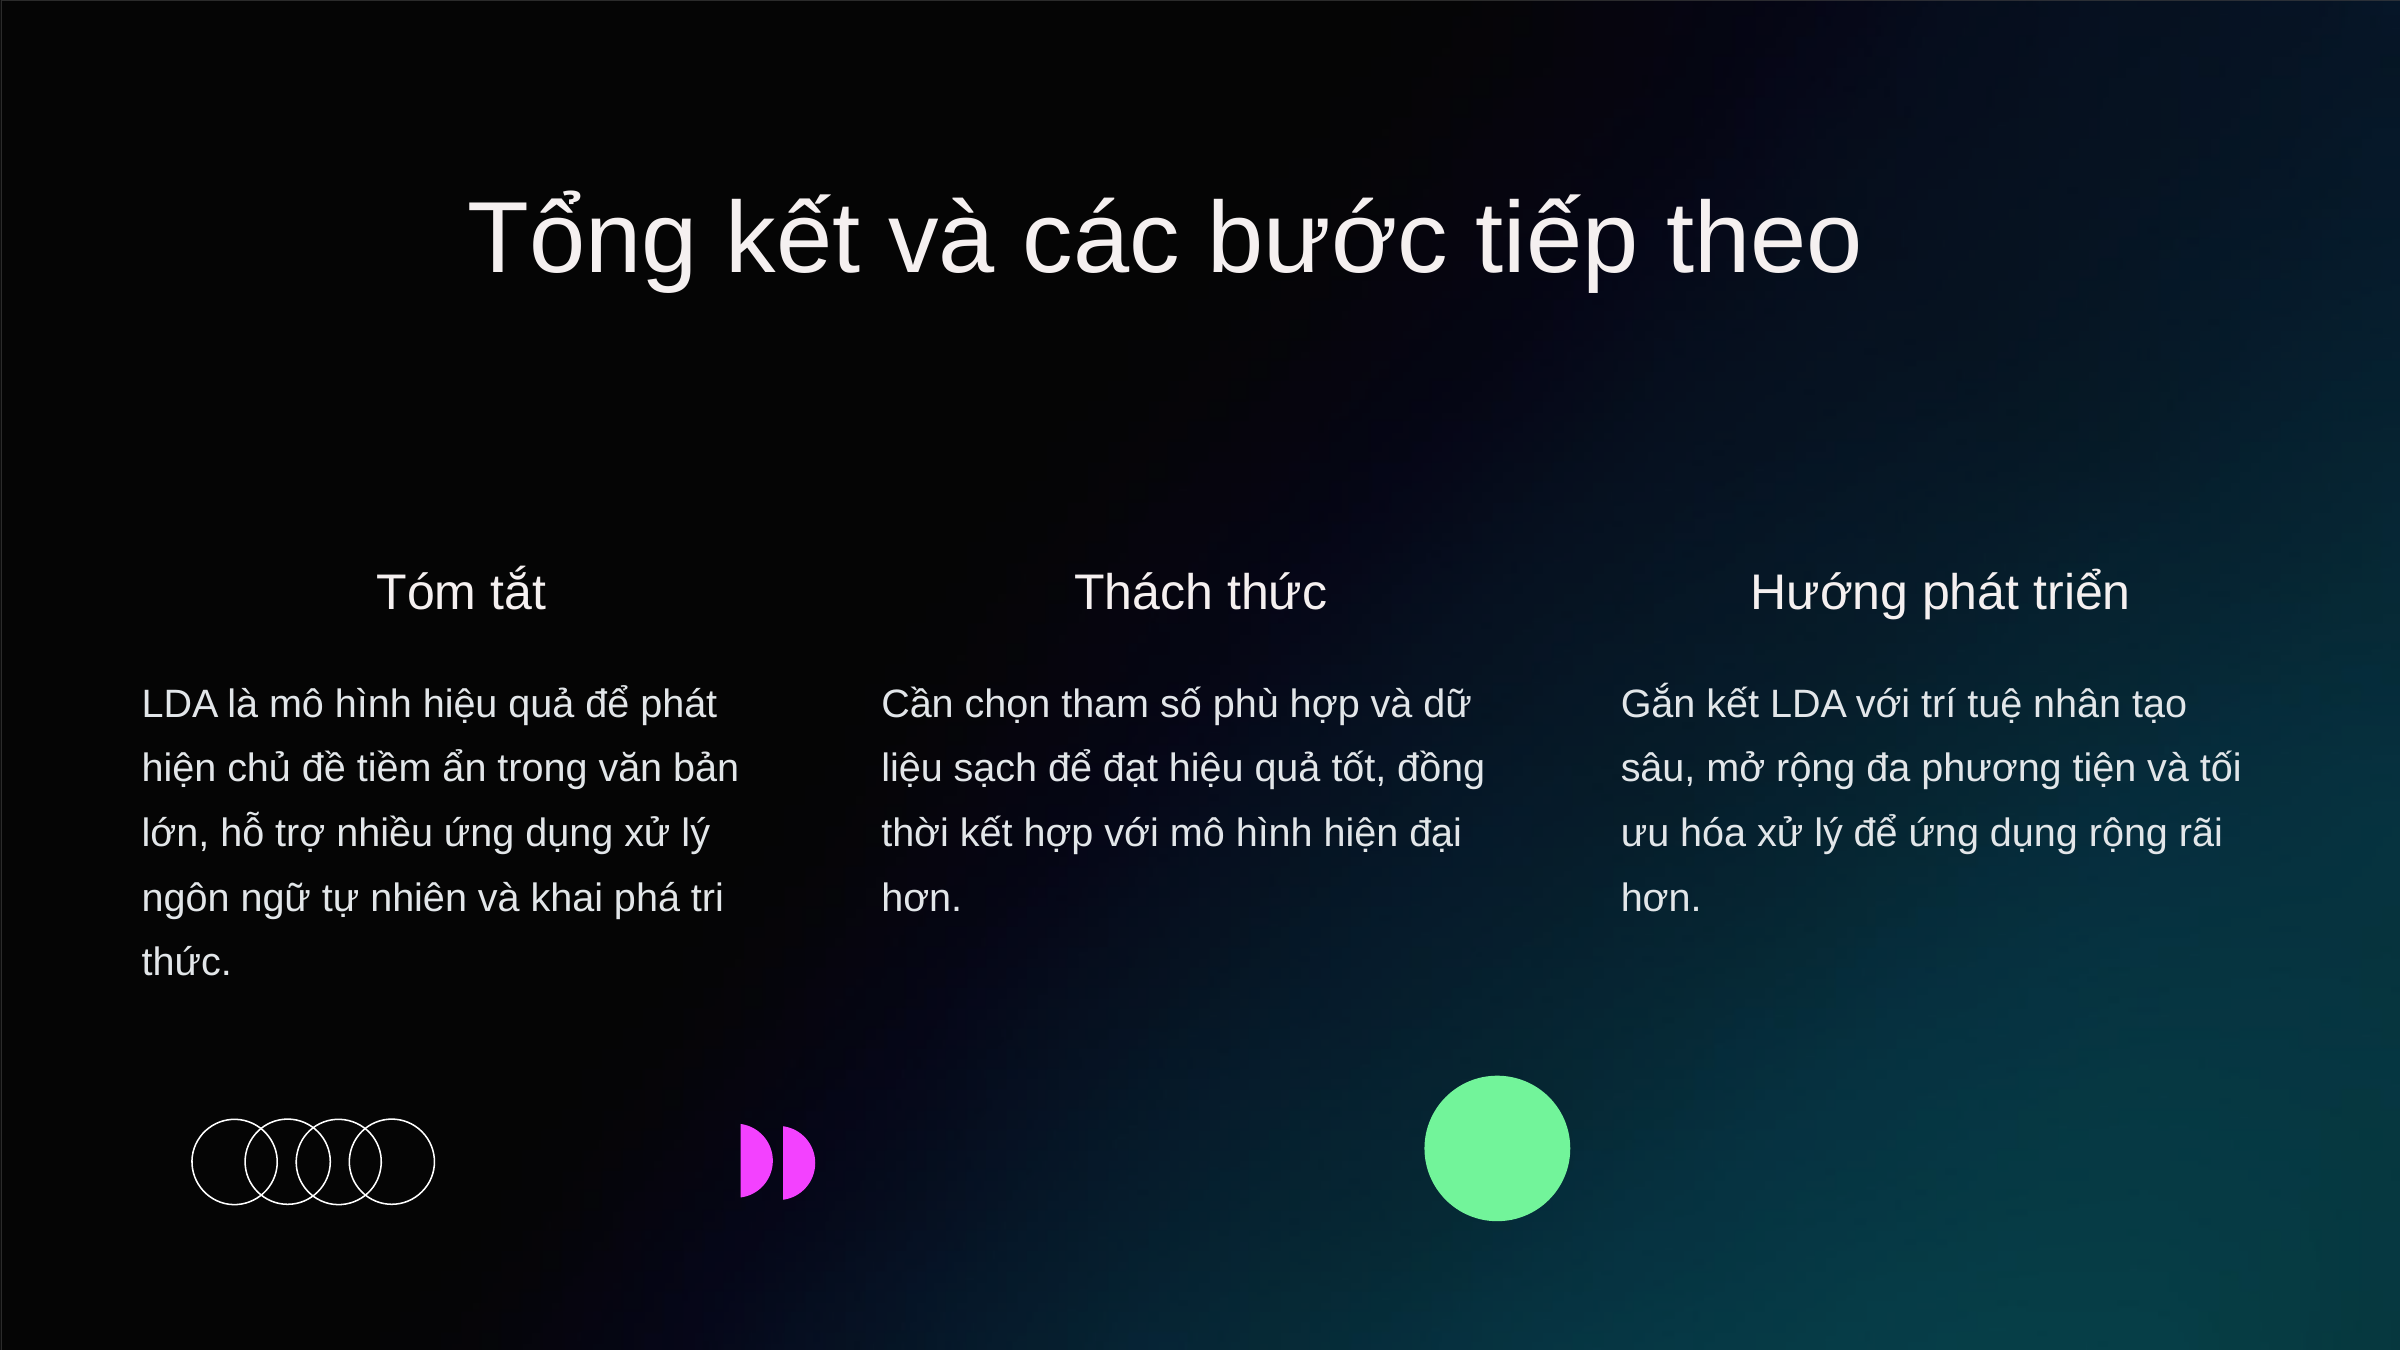

Tổng kết và các bước tiếp theo
Tóm tắt
Thách thức
Hướng phát triển
LDA là mô hình hiệu quả để phát hiện chủ đề tiềm ẩn trong văn bản lớn, hỗ trợ nhiều ứng dụng xử lý ngôn ngữ tự nhiên và khai phá tri thức.
Cần chọn tham số phù hợp và dữ liệu sạch để đạt hiệu quả tốt, đồng thời kết hợp với mô hình hiện đại hơn.
Gắn kết LDA với trí tuệ nhân tạo sâu, mở rộng đa phương tiện và tối ưu hóa xử lý để ứng dụng rộng rãi hơn.